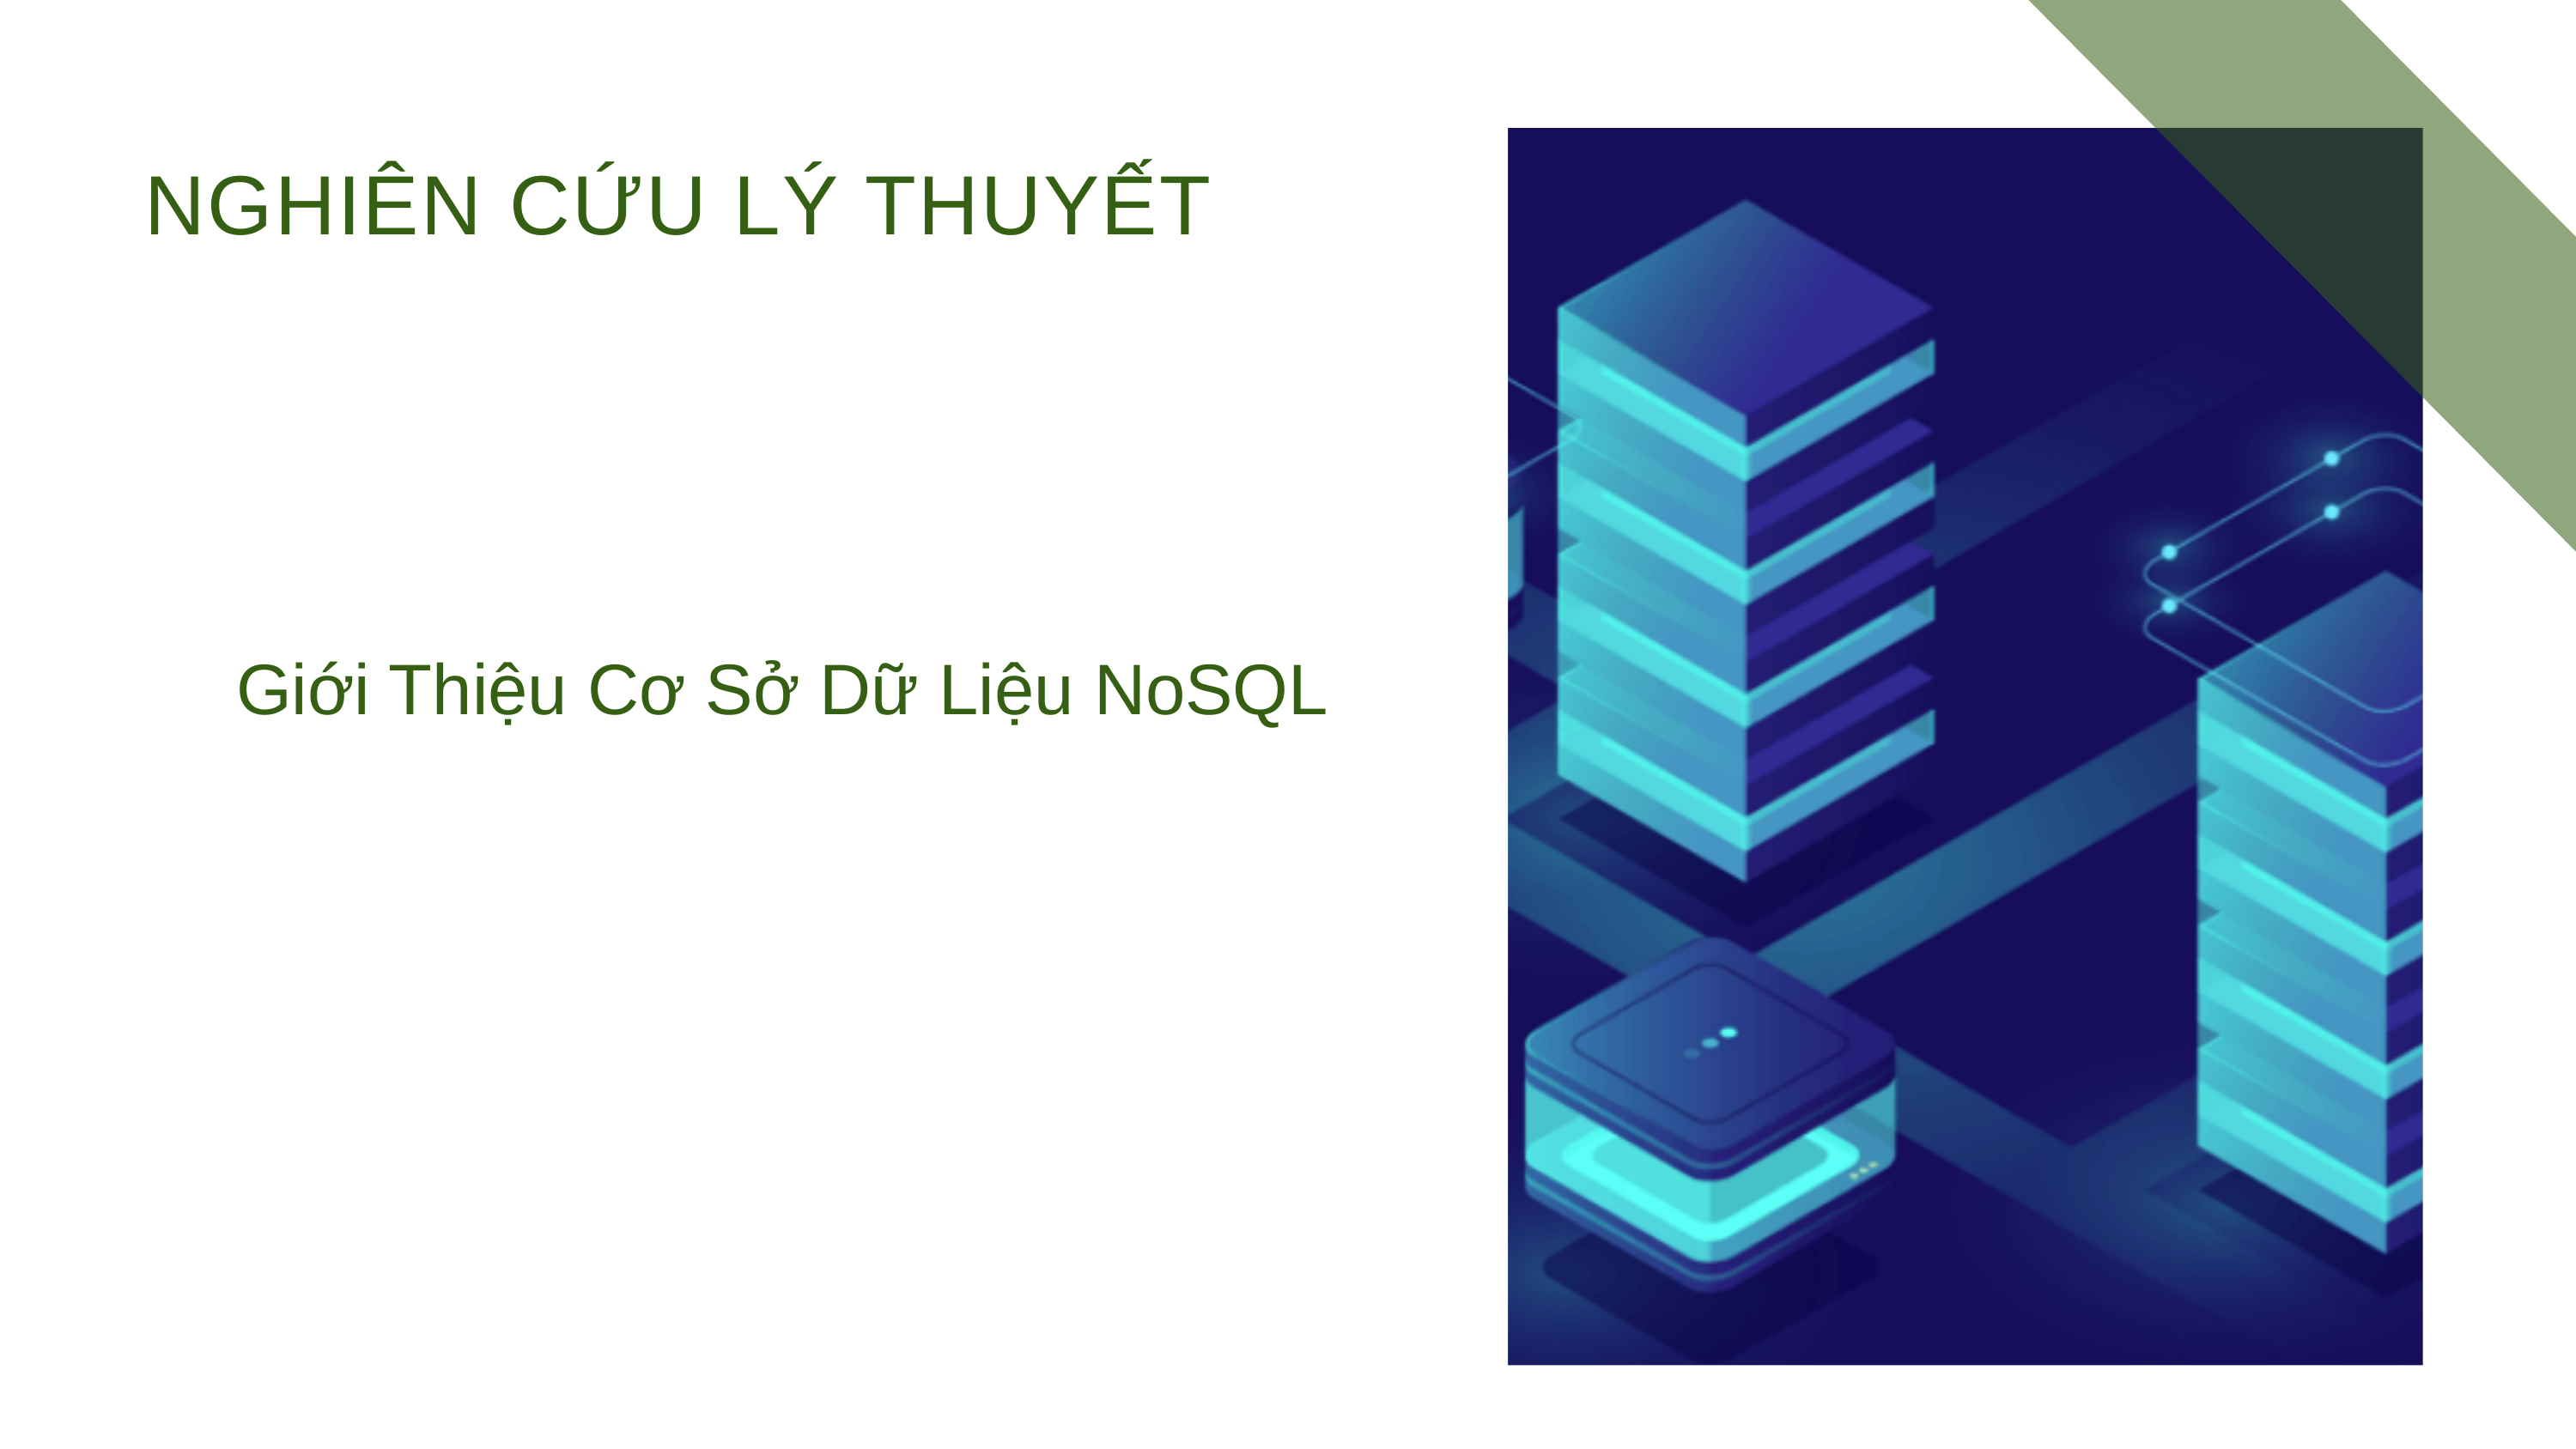

NGHIÊN CỨU LÝ THUYẾT
Giới Thiệu Cơ Sở Dữ Liệu NoSQL